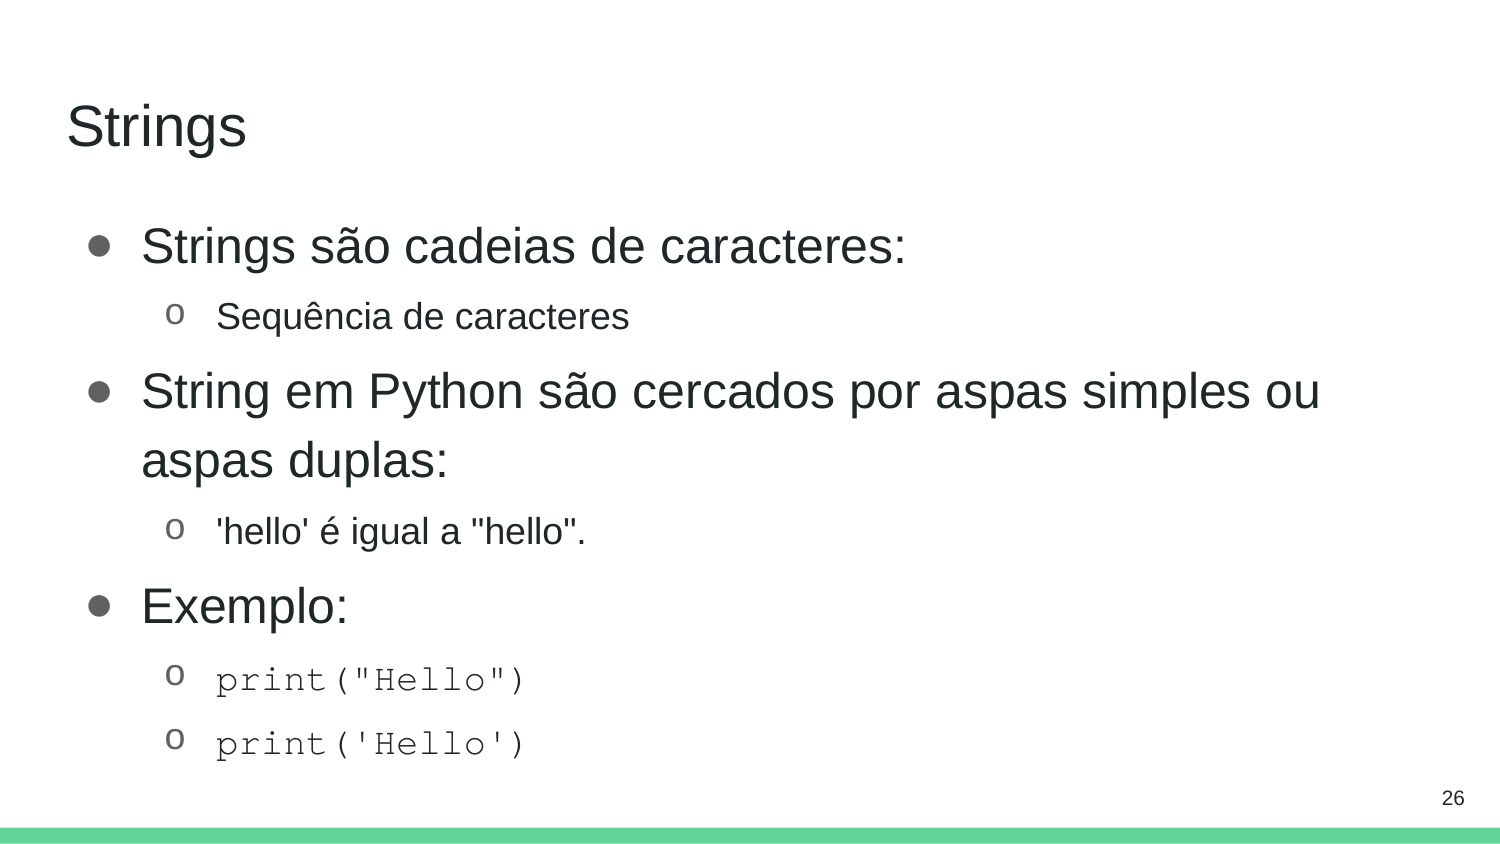

# Strings
Strings são cadeias de caracteres:
Sequência de caracteres
String em Python são cercados por aspas simples ou aspas duplas:
'hello' é igual a "hello".
Exemplo:
print("Hello")
print('Hello')

26